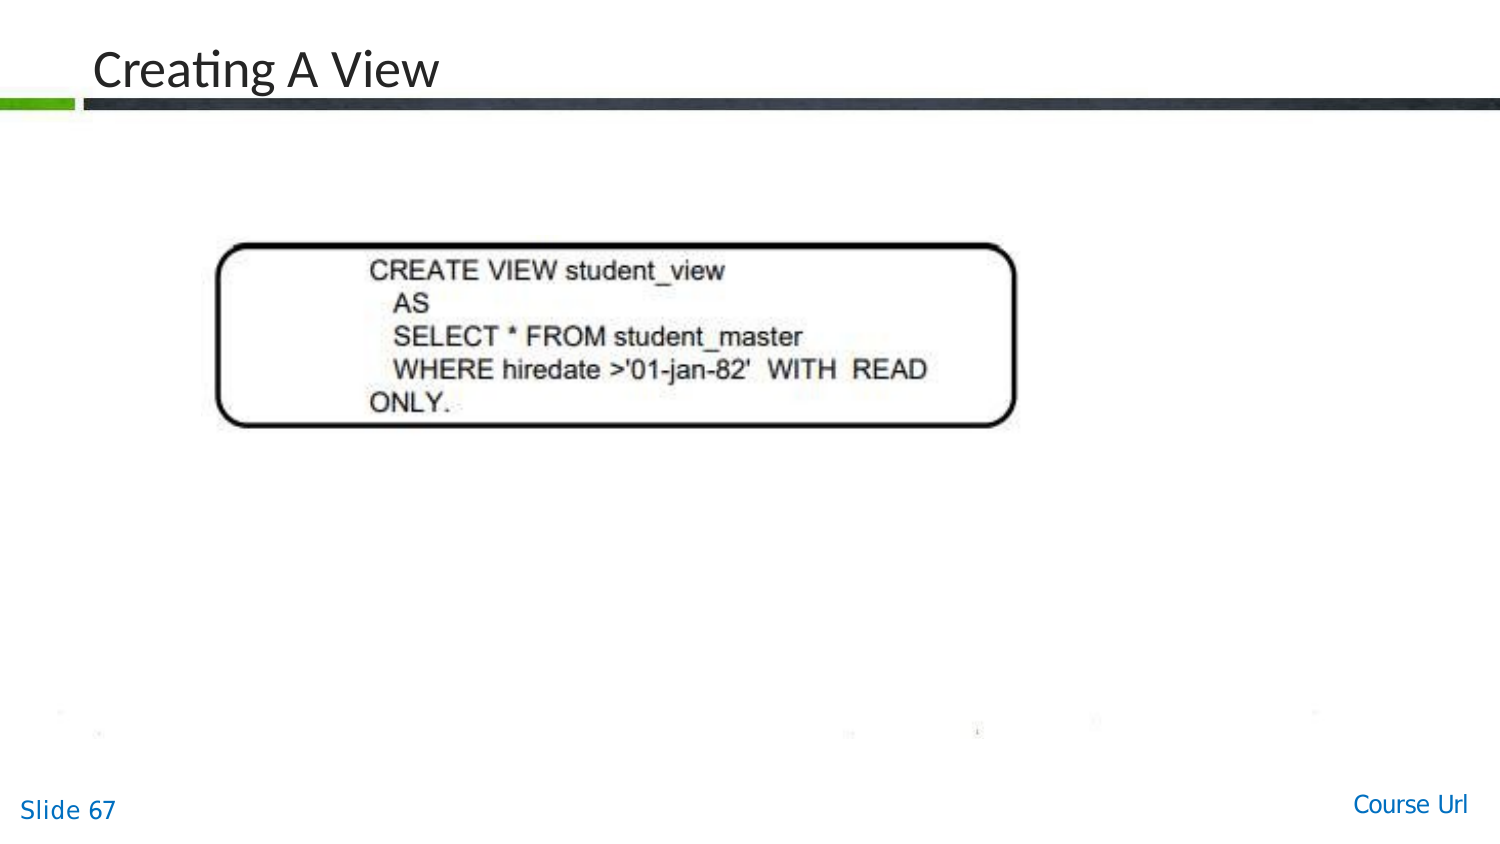

# Creating A View

Course Url
Slide 67